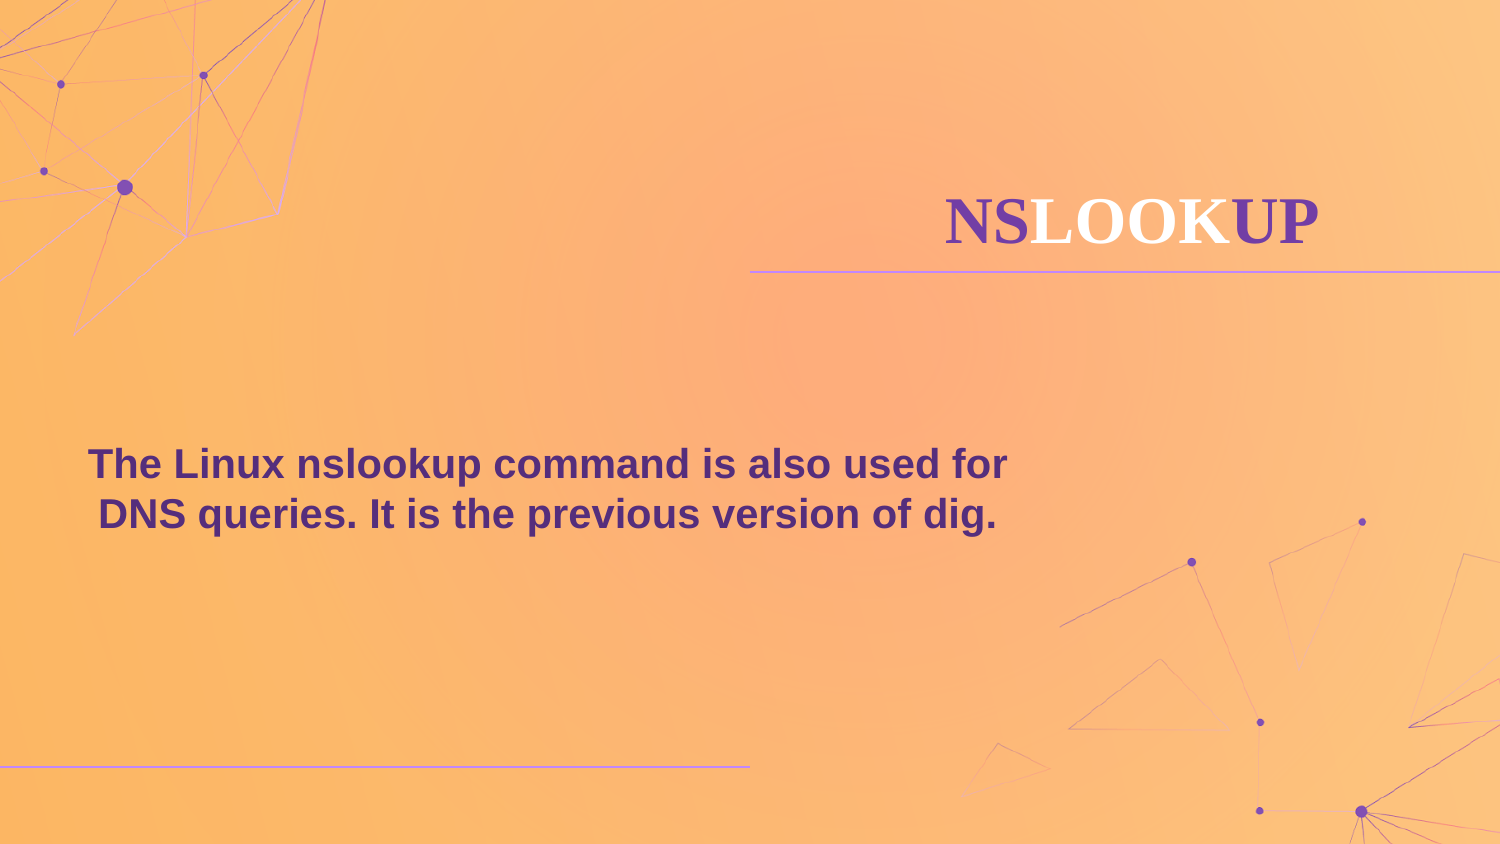

# NSLOOKUP
The Linux nslookup command is also used for DNS queries. It is the previous version of dig.